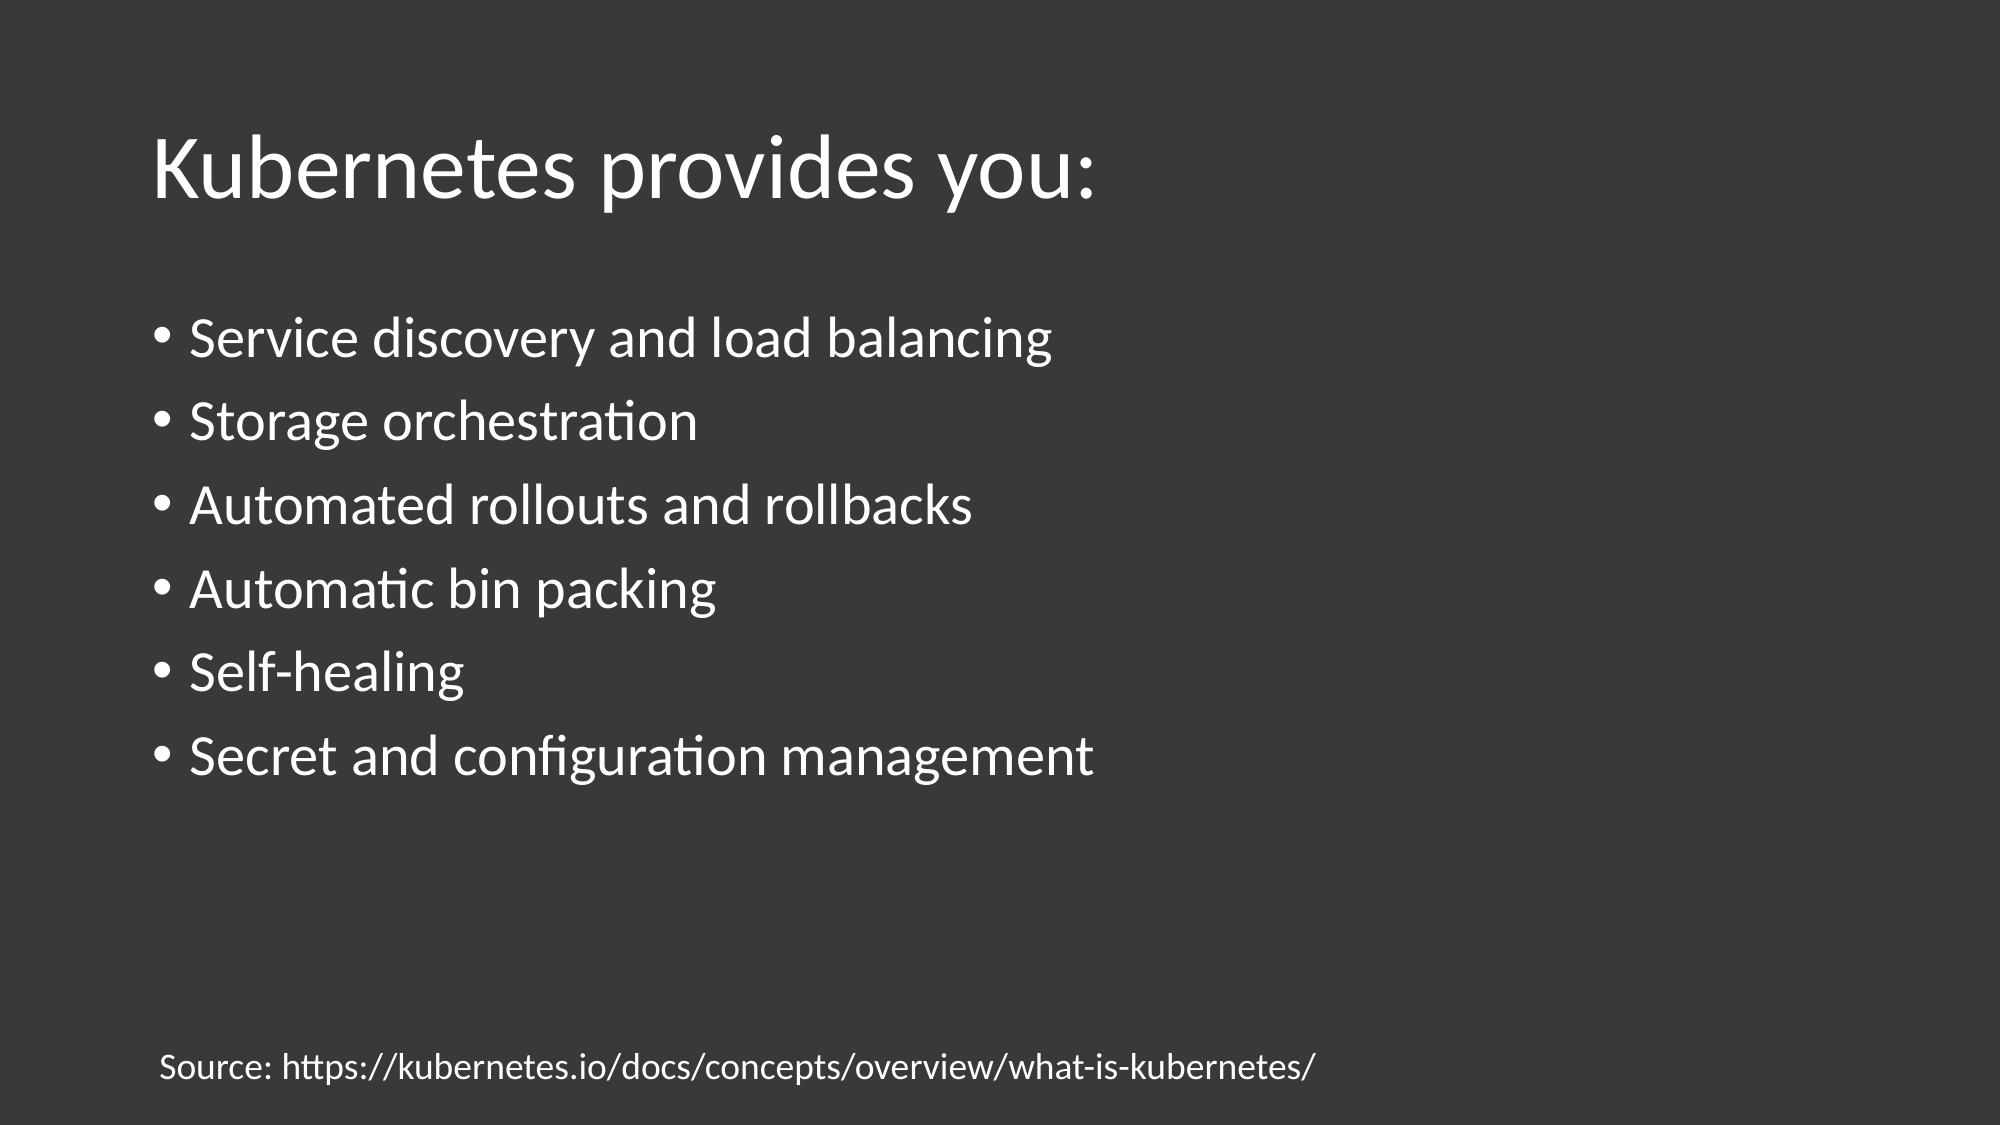

# Kubernetes provides you:
Service discovery and load balancing
Storage orchestration
Automated rollouts and rollbacks
Automatic bin packing
Self-healing
Secret and configuration management

Source: https://kubernetes.io/docs/concepts/overview/what-is-kubernetes/